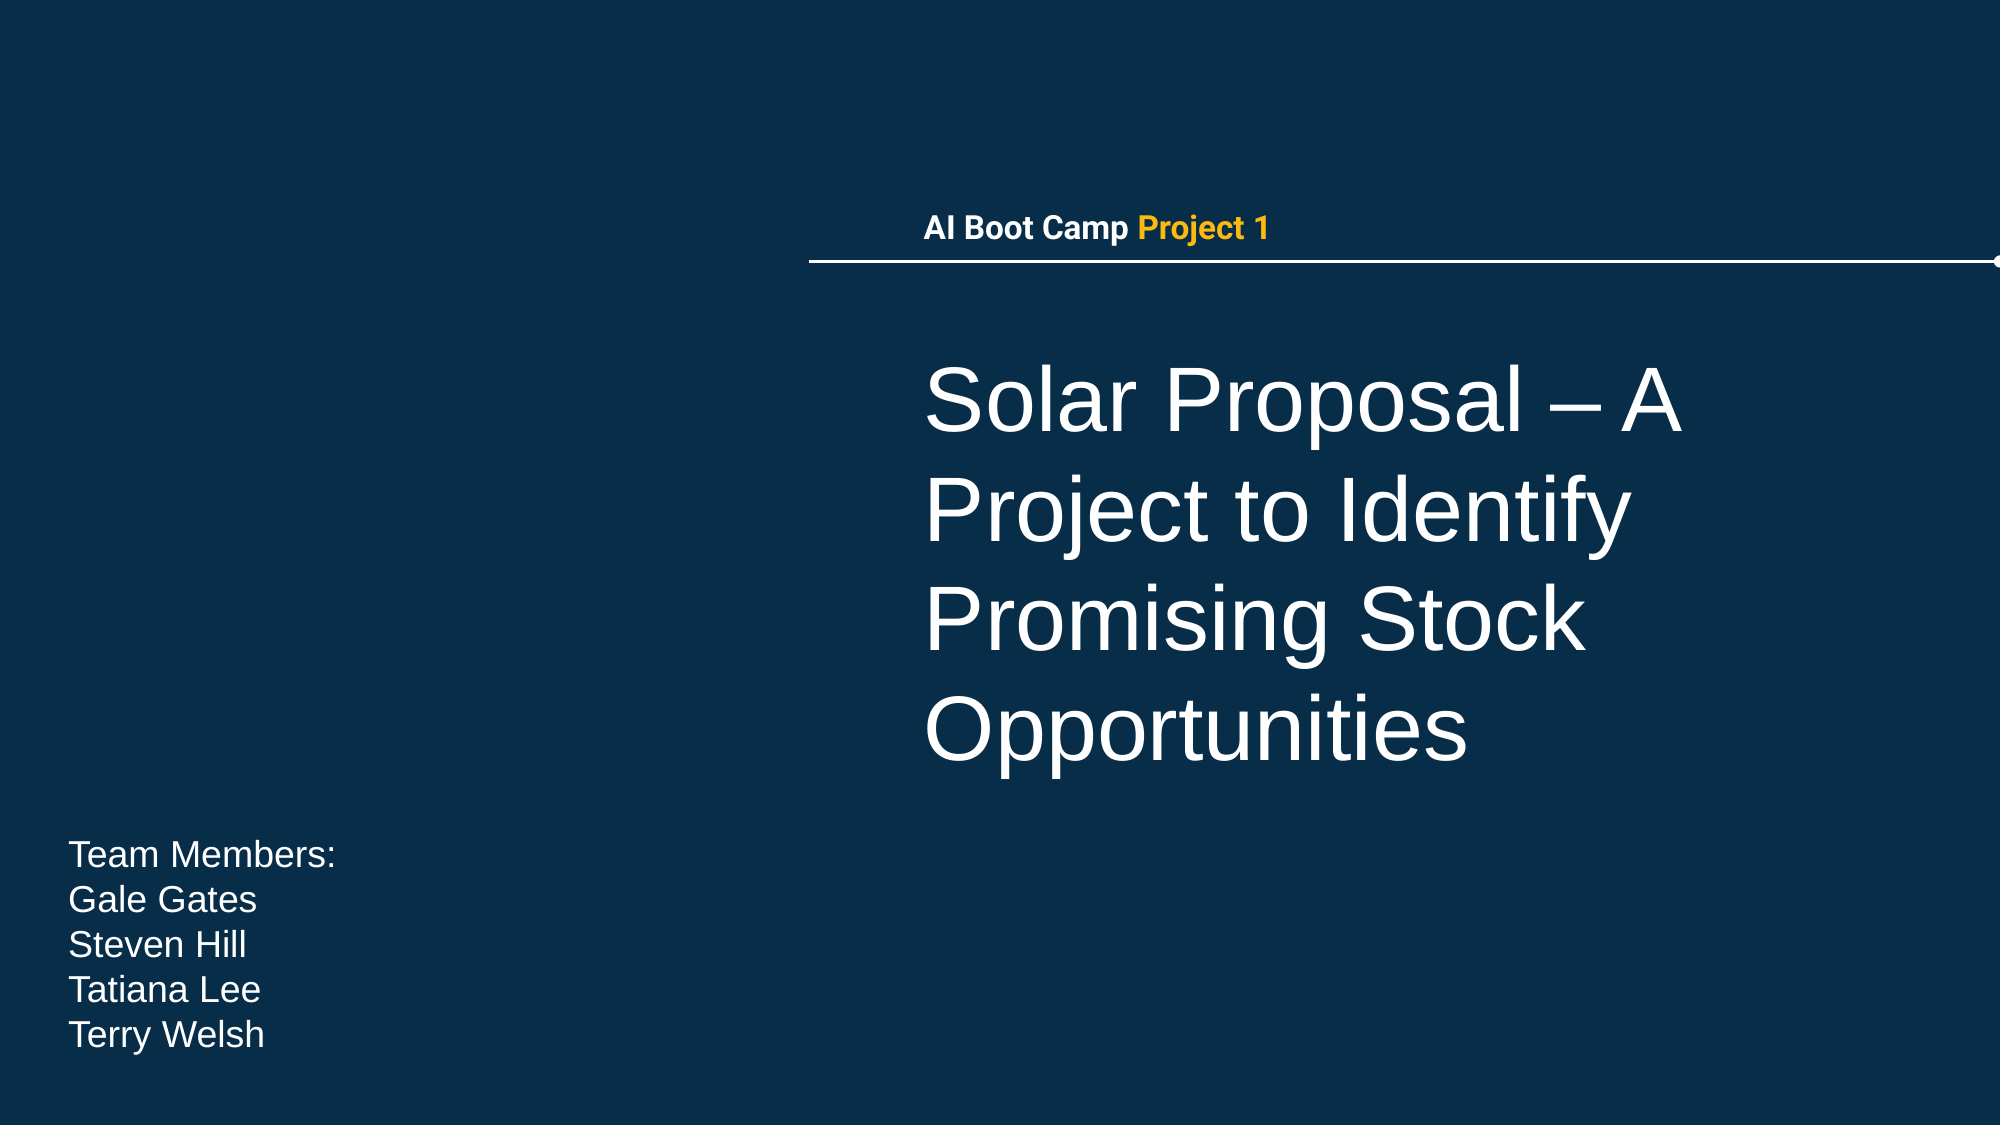

AI Boot Camp Project 1
# Solar Proposal – A Project to Identify Promising Stock Opportunities
Team Members:
Gale Gates
Steven Hill
Tatiana Lee
Terry Welsh